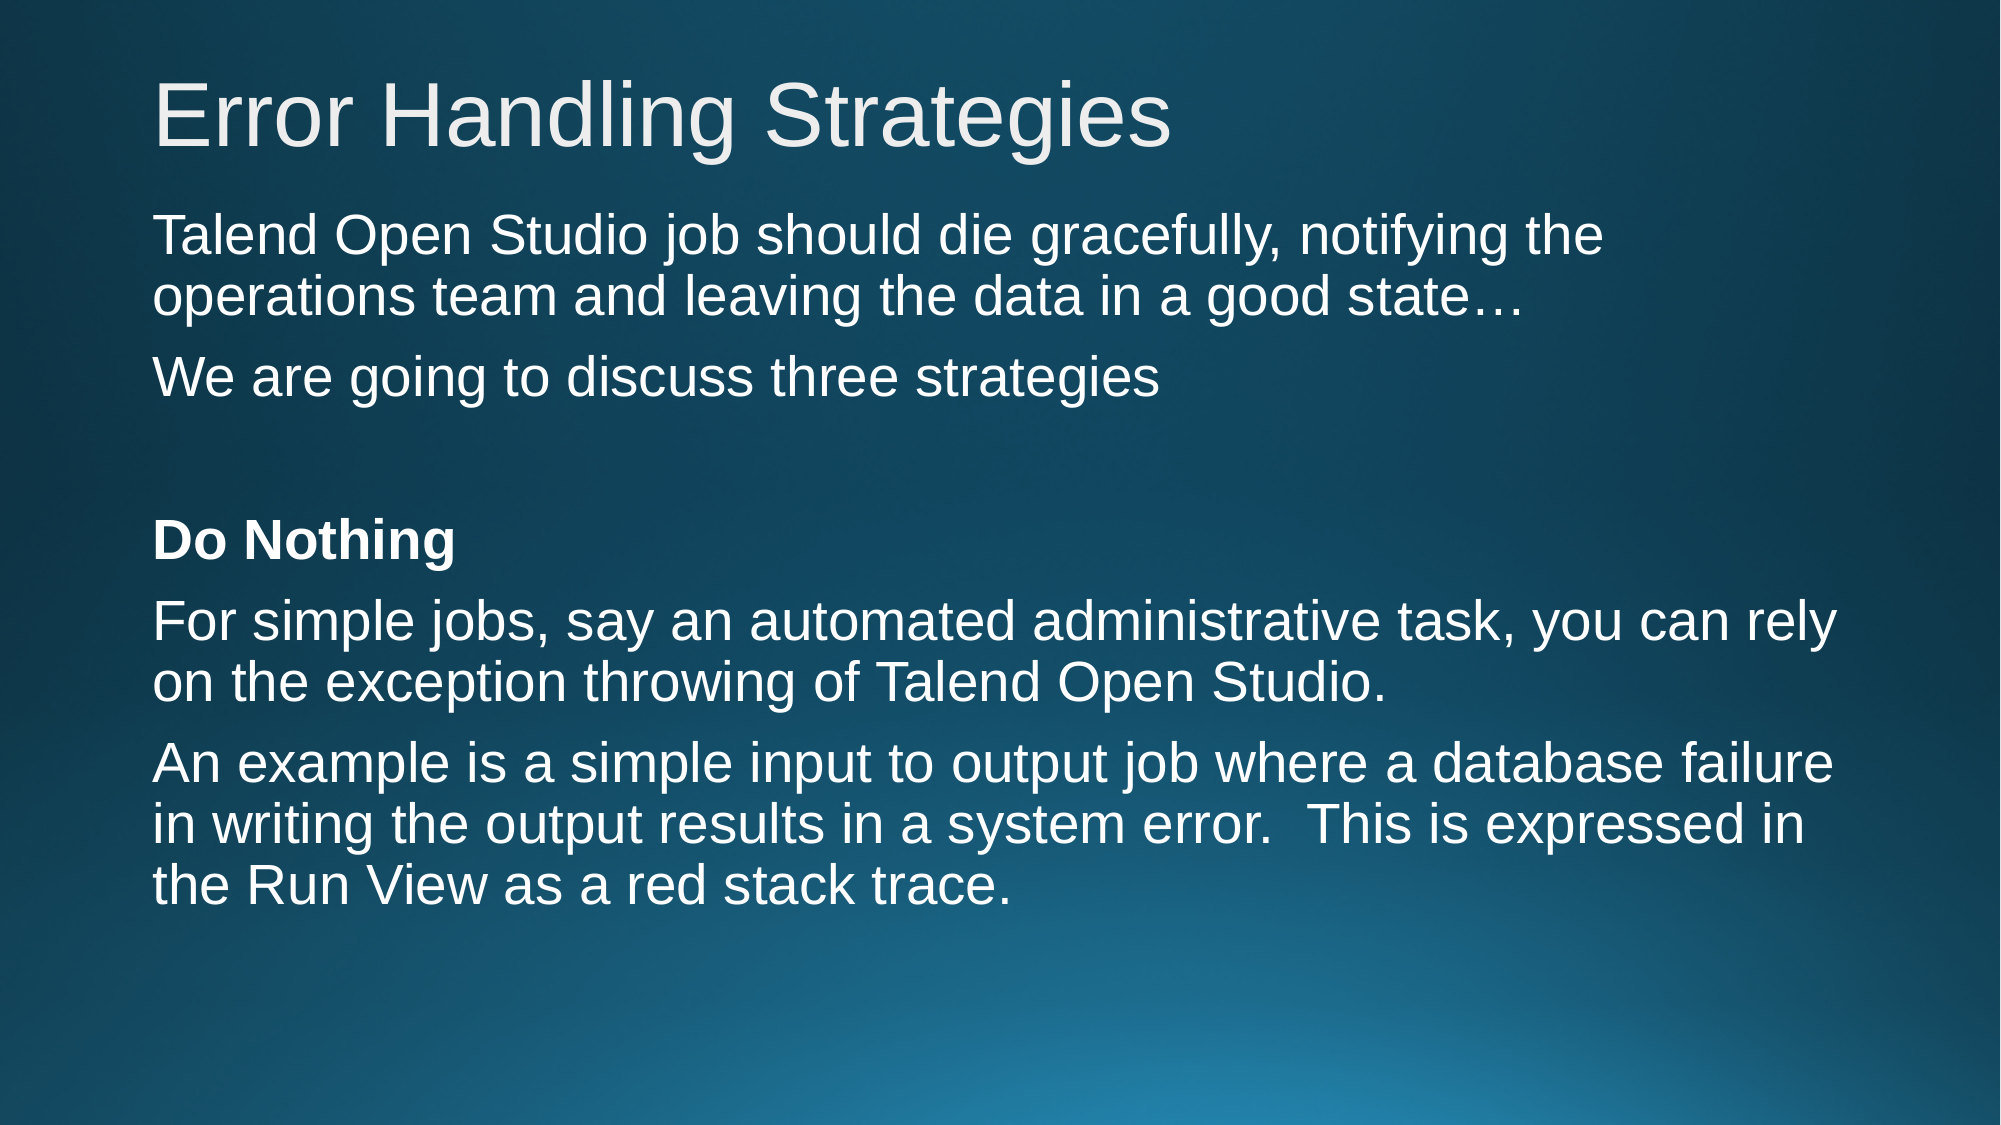

Error Handling Strategies
Talend Open Studio job should die gracefully, notifying the operations team and leaving the data in a good state…
We are going to discuss three strategies

Do Nothing
For simple jobs, say an automated administrative task, you can rely on the exception throwing of Talend Open Studio.
An example is a simple input to output job where a database failure in writing the output results in a system error.  This is expressed in the Run View as a red stack trace.